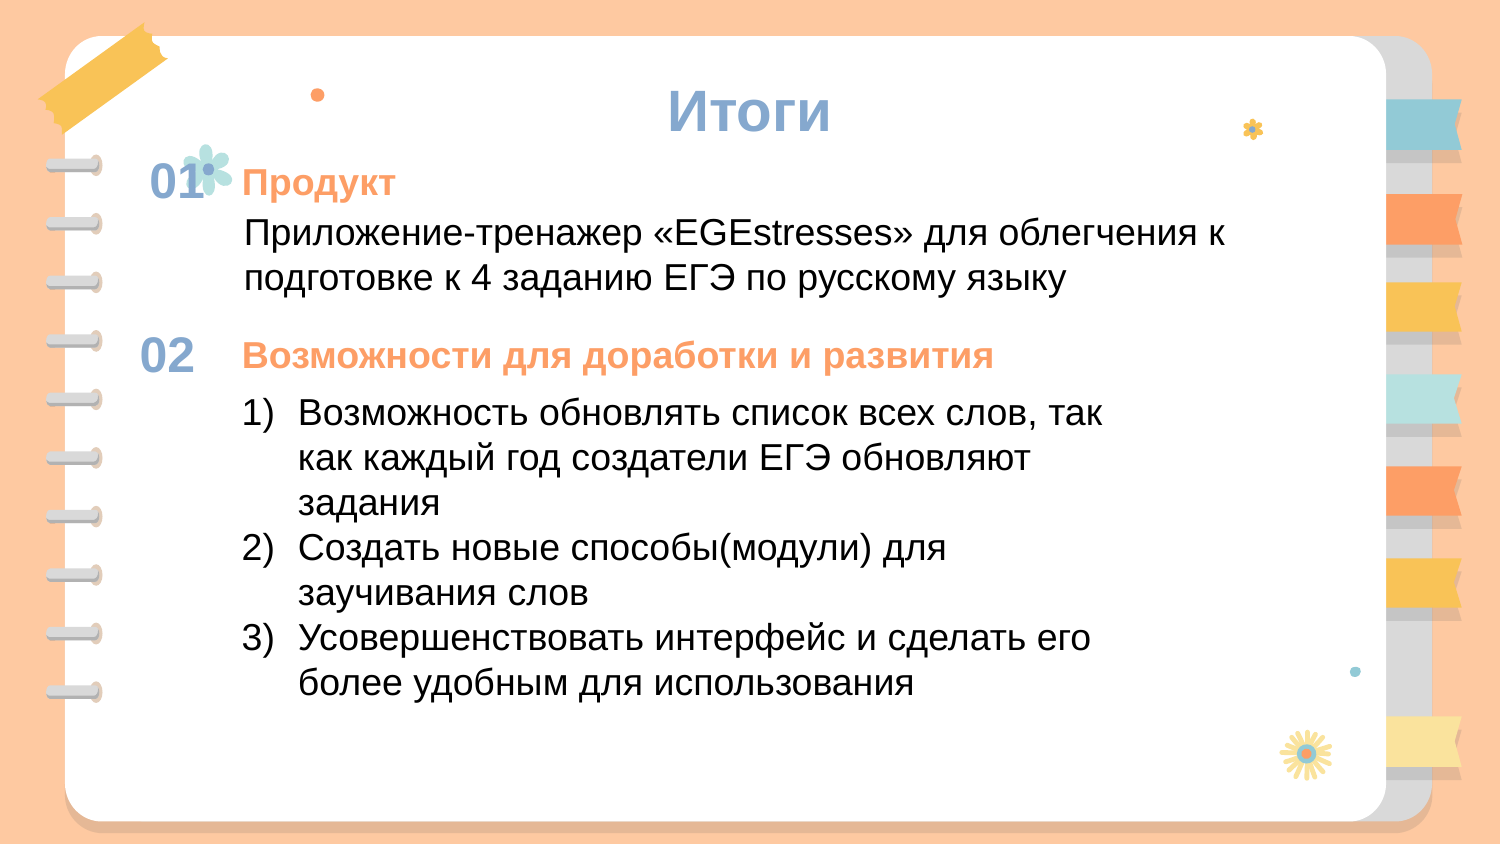

# Итоги
Продукт
01
Приложение-тренажер «EGEstresses» для облегчения к подготовке к 4 заданию ЕГЭ по русскому языку
Возможности для доработки и развития
02
Возможность обновлять список всех слов, так как каждый год создатели ЕГЭ обновляют задания
Создать новые способы(модули) для  заучивания слов
Усовершенствовать интерфейс и сделать его более удобным для использования